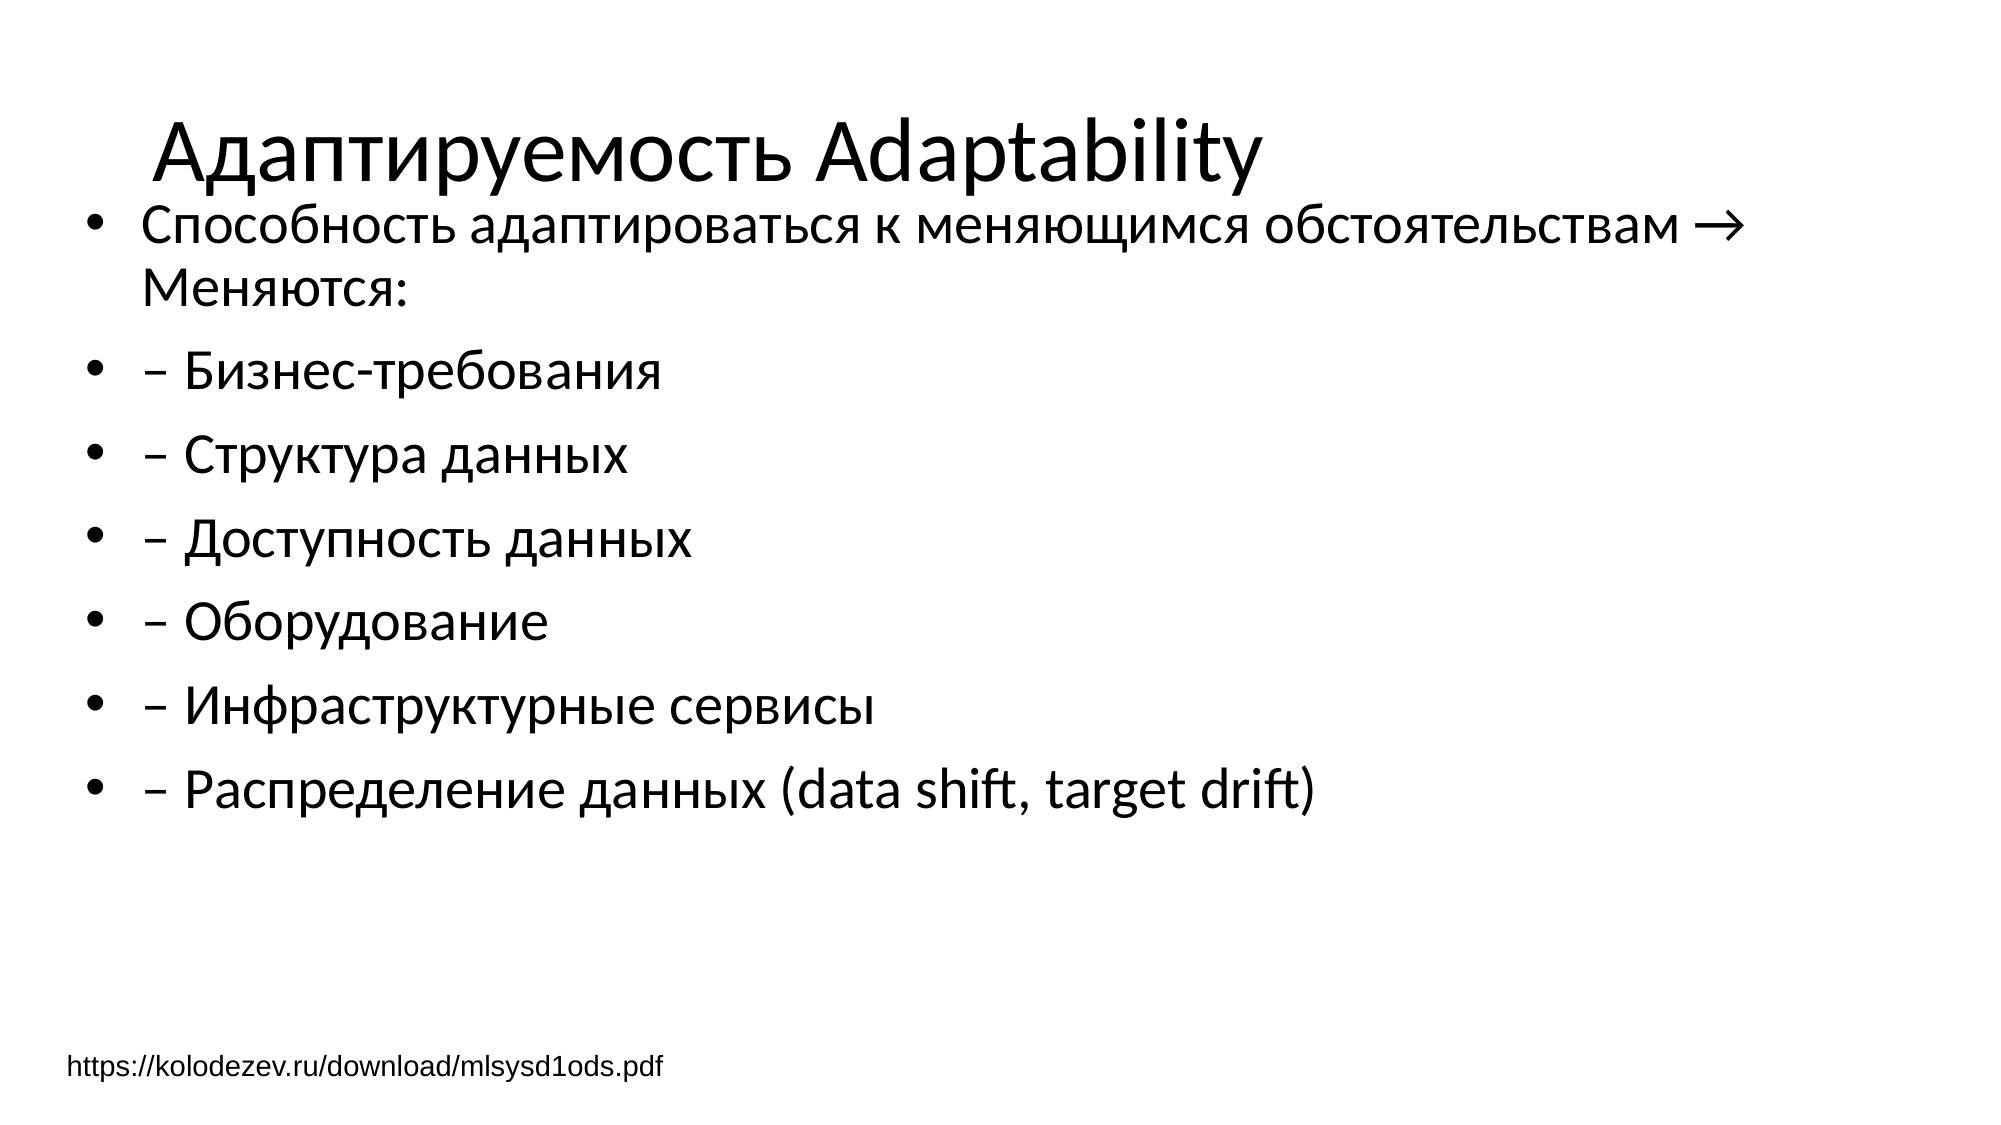

# Адаптируемость Adaptability
Способность адаптироваться к меняющимся обстоятельствам → Меняются:
– Бизнес-требования
– Структура данных
– Доступность данных
– Оборудование
– Инфраструктурные сервисы
– Распределение данных (data shift, target drift)
https://kolodezev.ru/download/mlsysd1ods.pdf